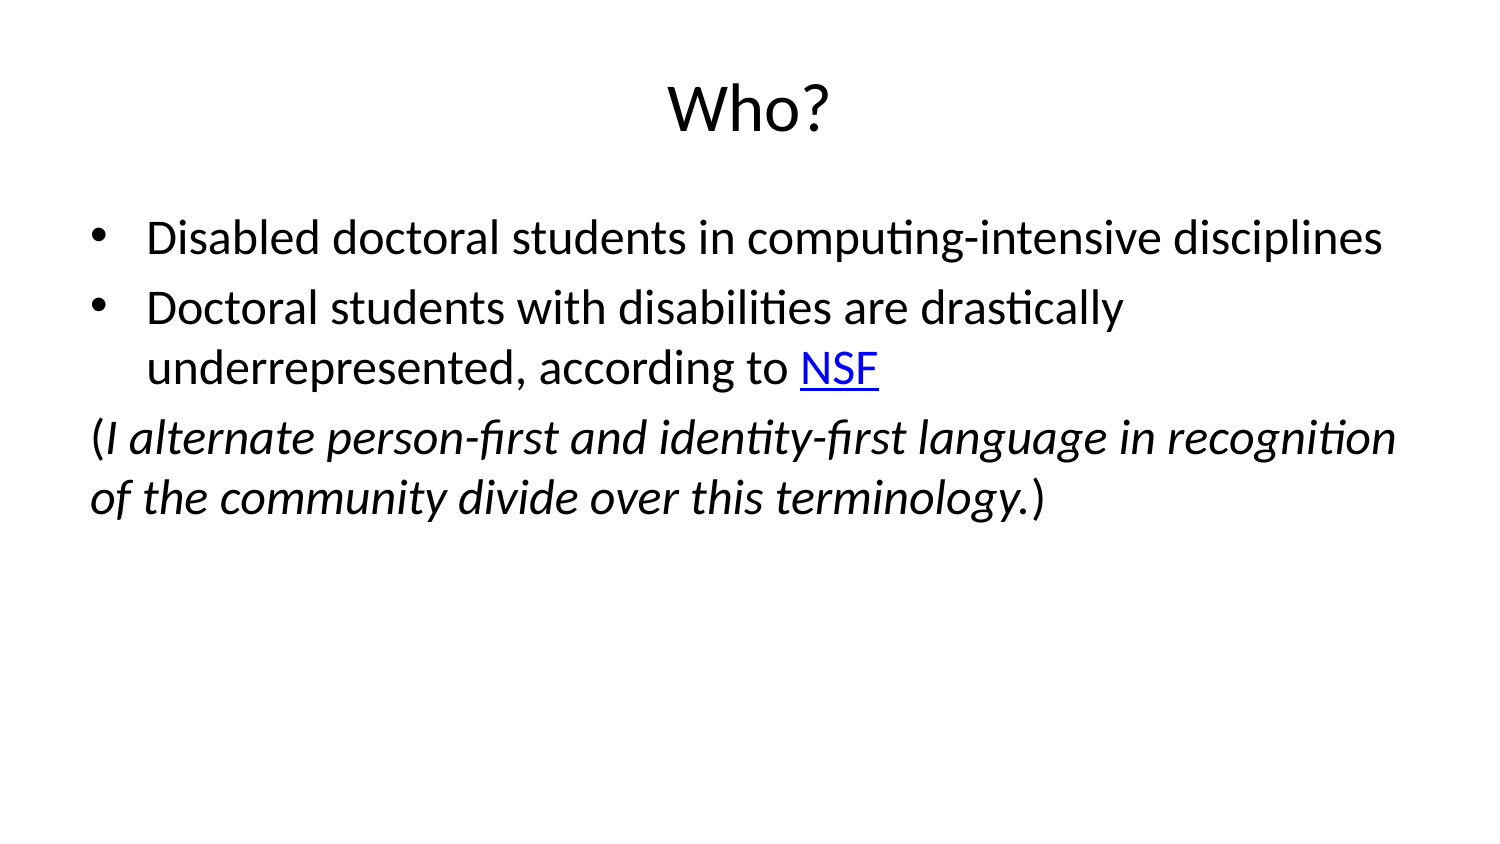

# Who?
Disabled doctoral students in computing-intensive disciplines
Doctoral students with disabilities are drastically underrepresented, according to NSF
(I alternate person-first and identity-first language in recognition of the community divide over this terminology.)